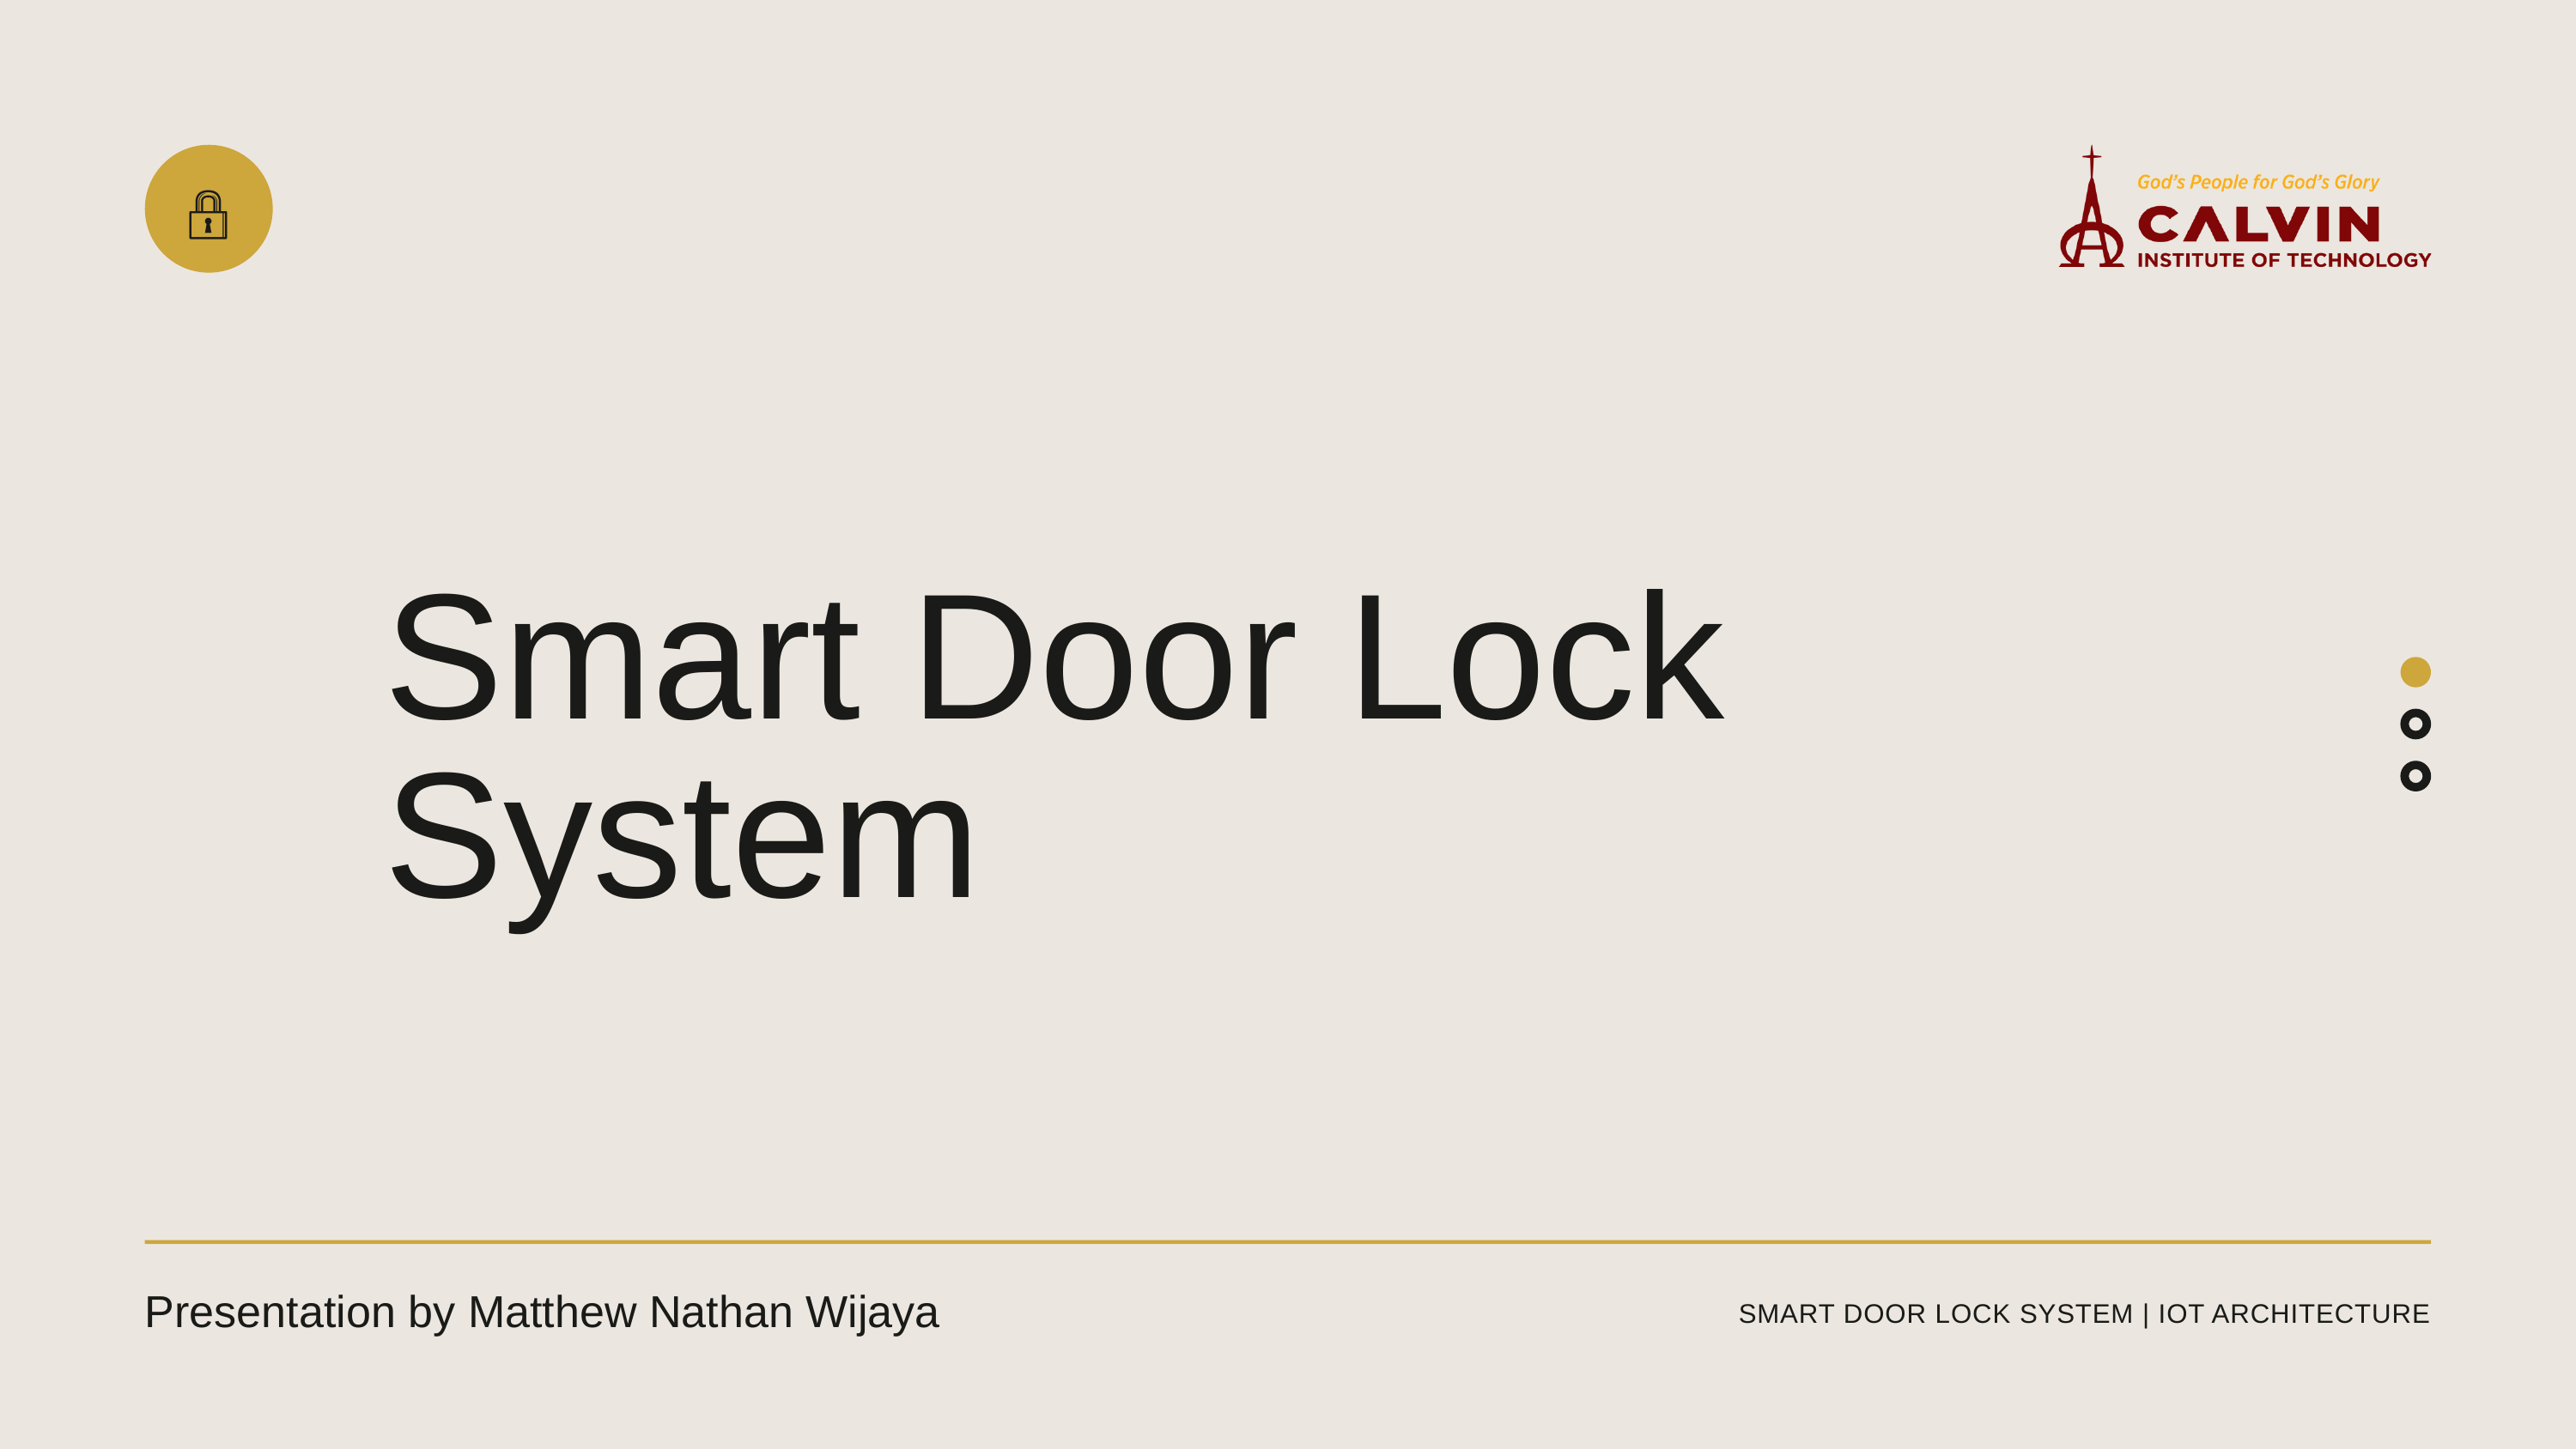

🔒

Smart Door Lock System

Presentation by Matthew Nathan Wijaya
SMART DOOR LOCK SYSTEM | IOT ARCHITECTURE